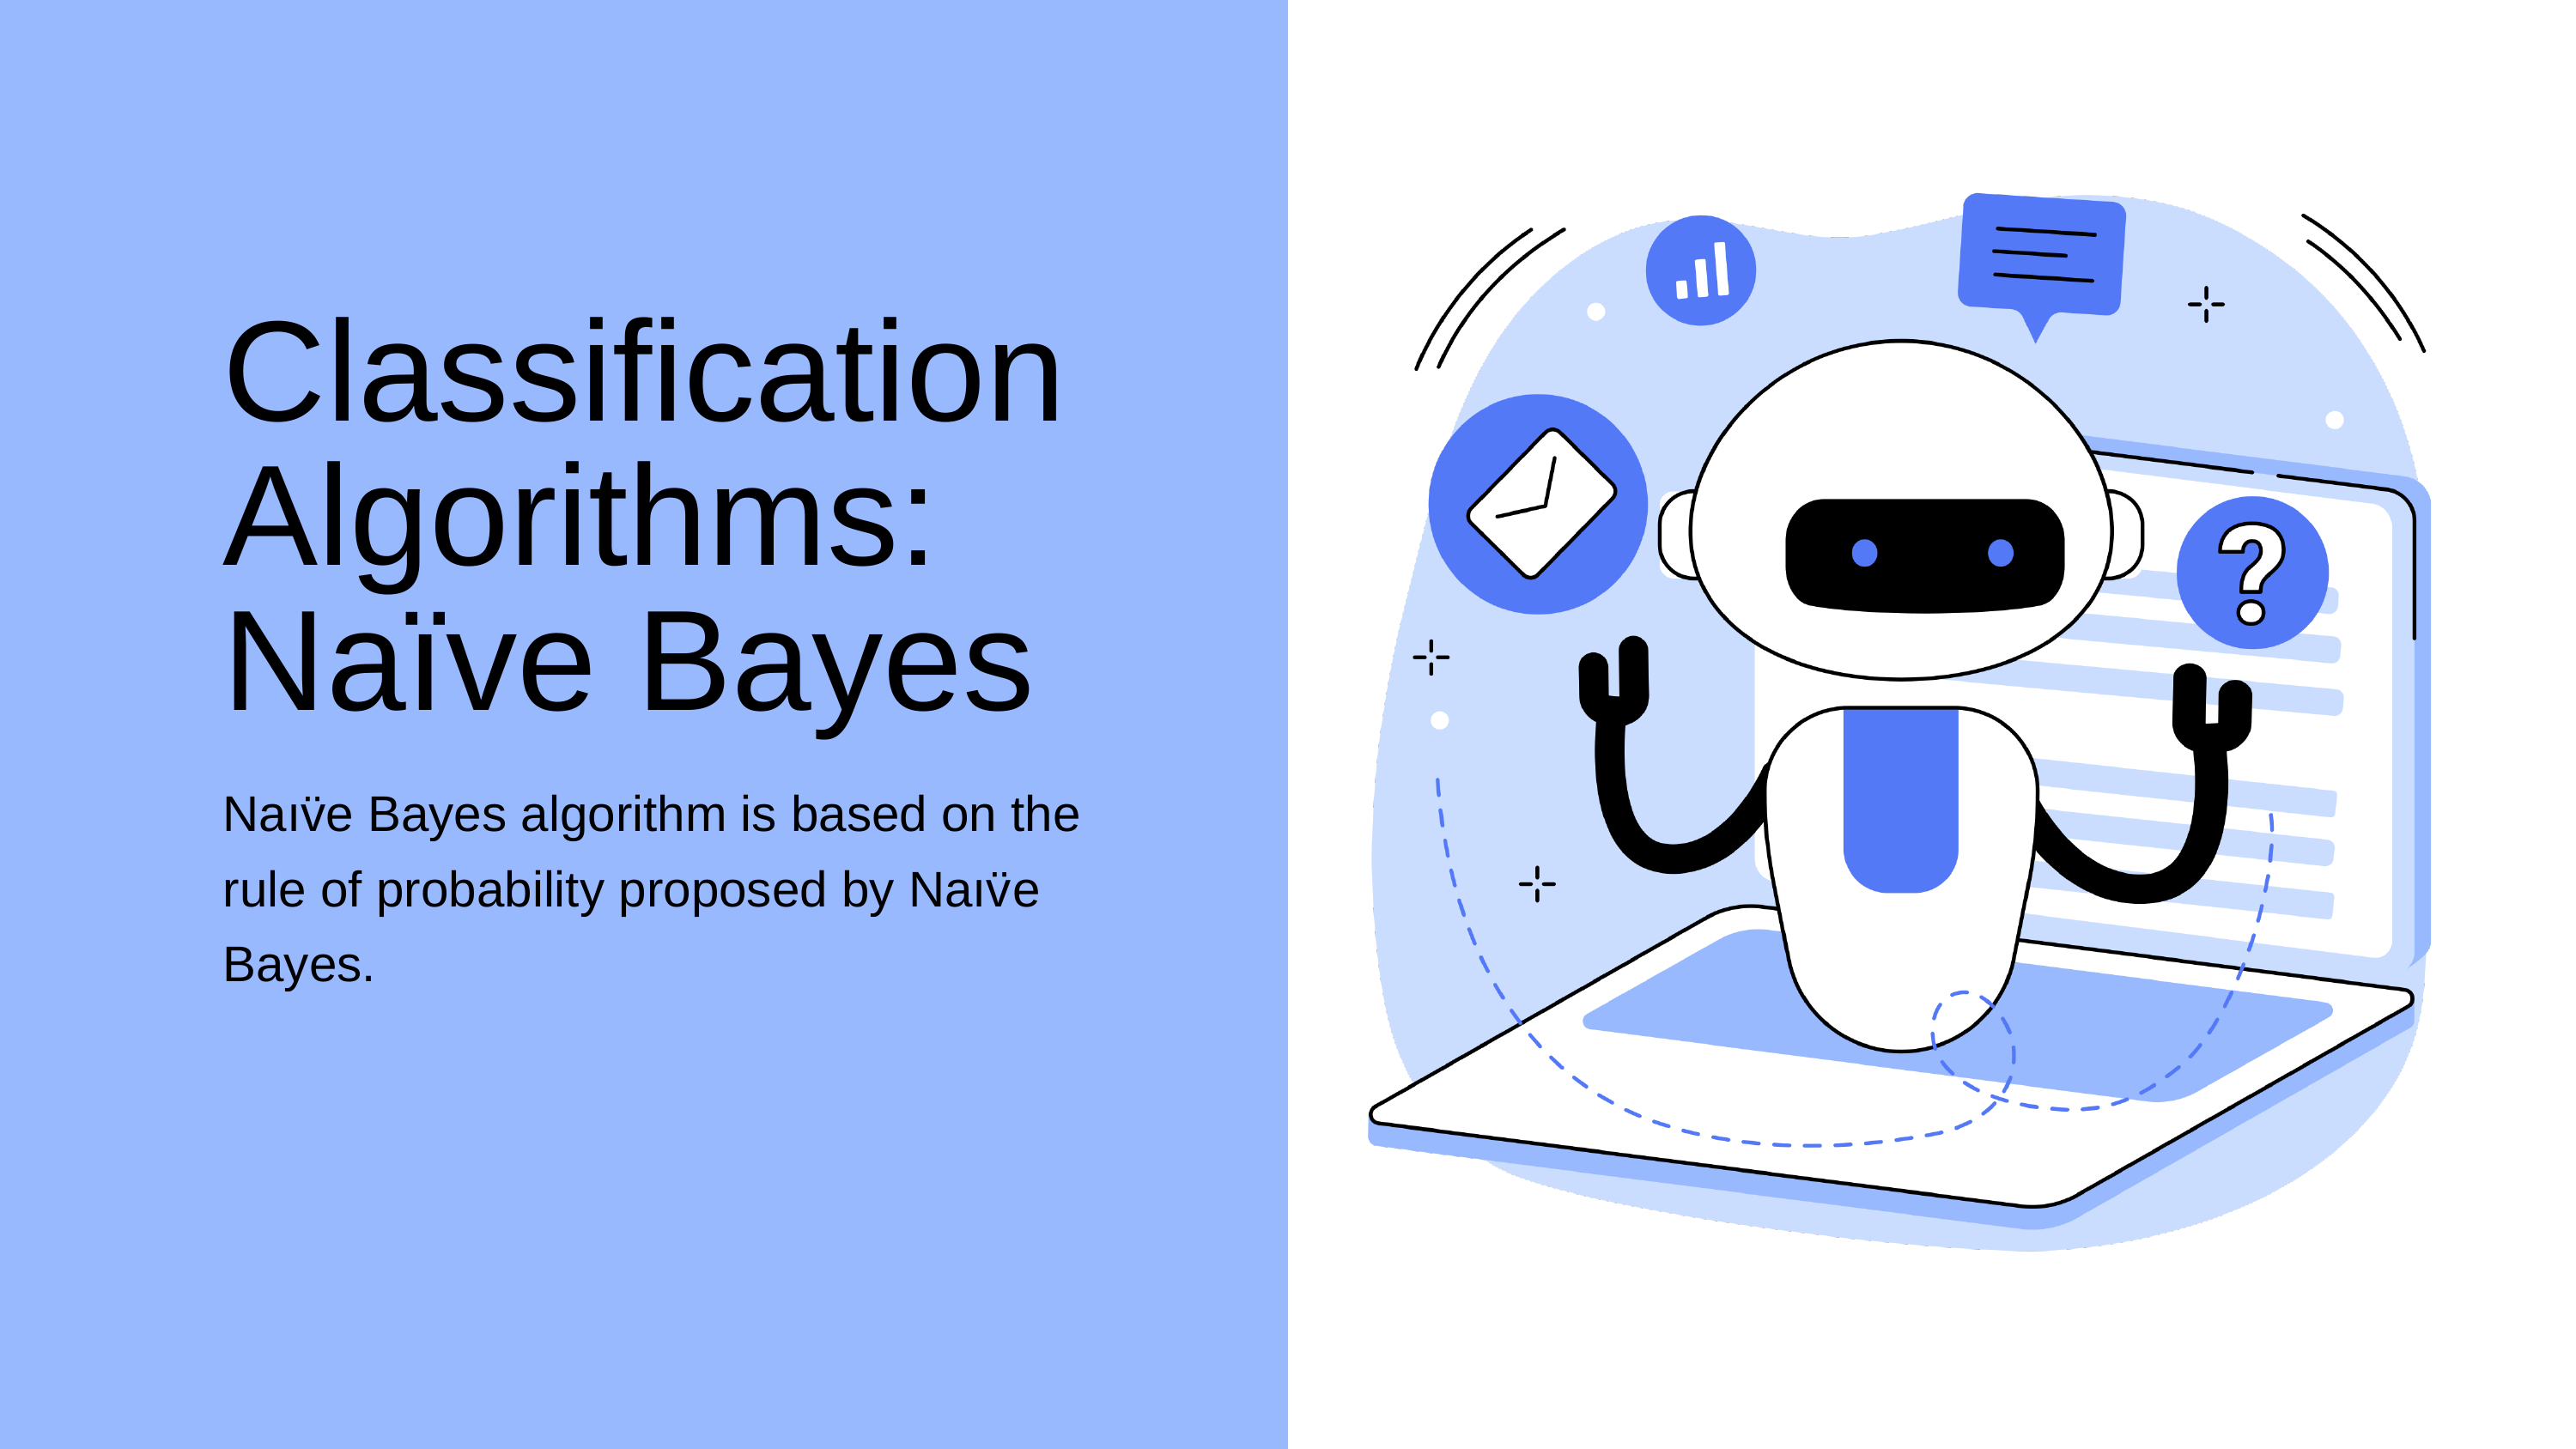

Classification Algorithms: Naïve Bayes
Naıv̈e Bayes algorithm is based on the rule of probability proposed by Naıv̈e Bayes.